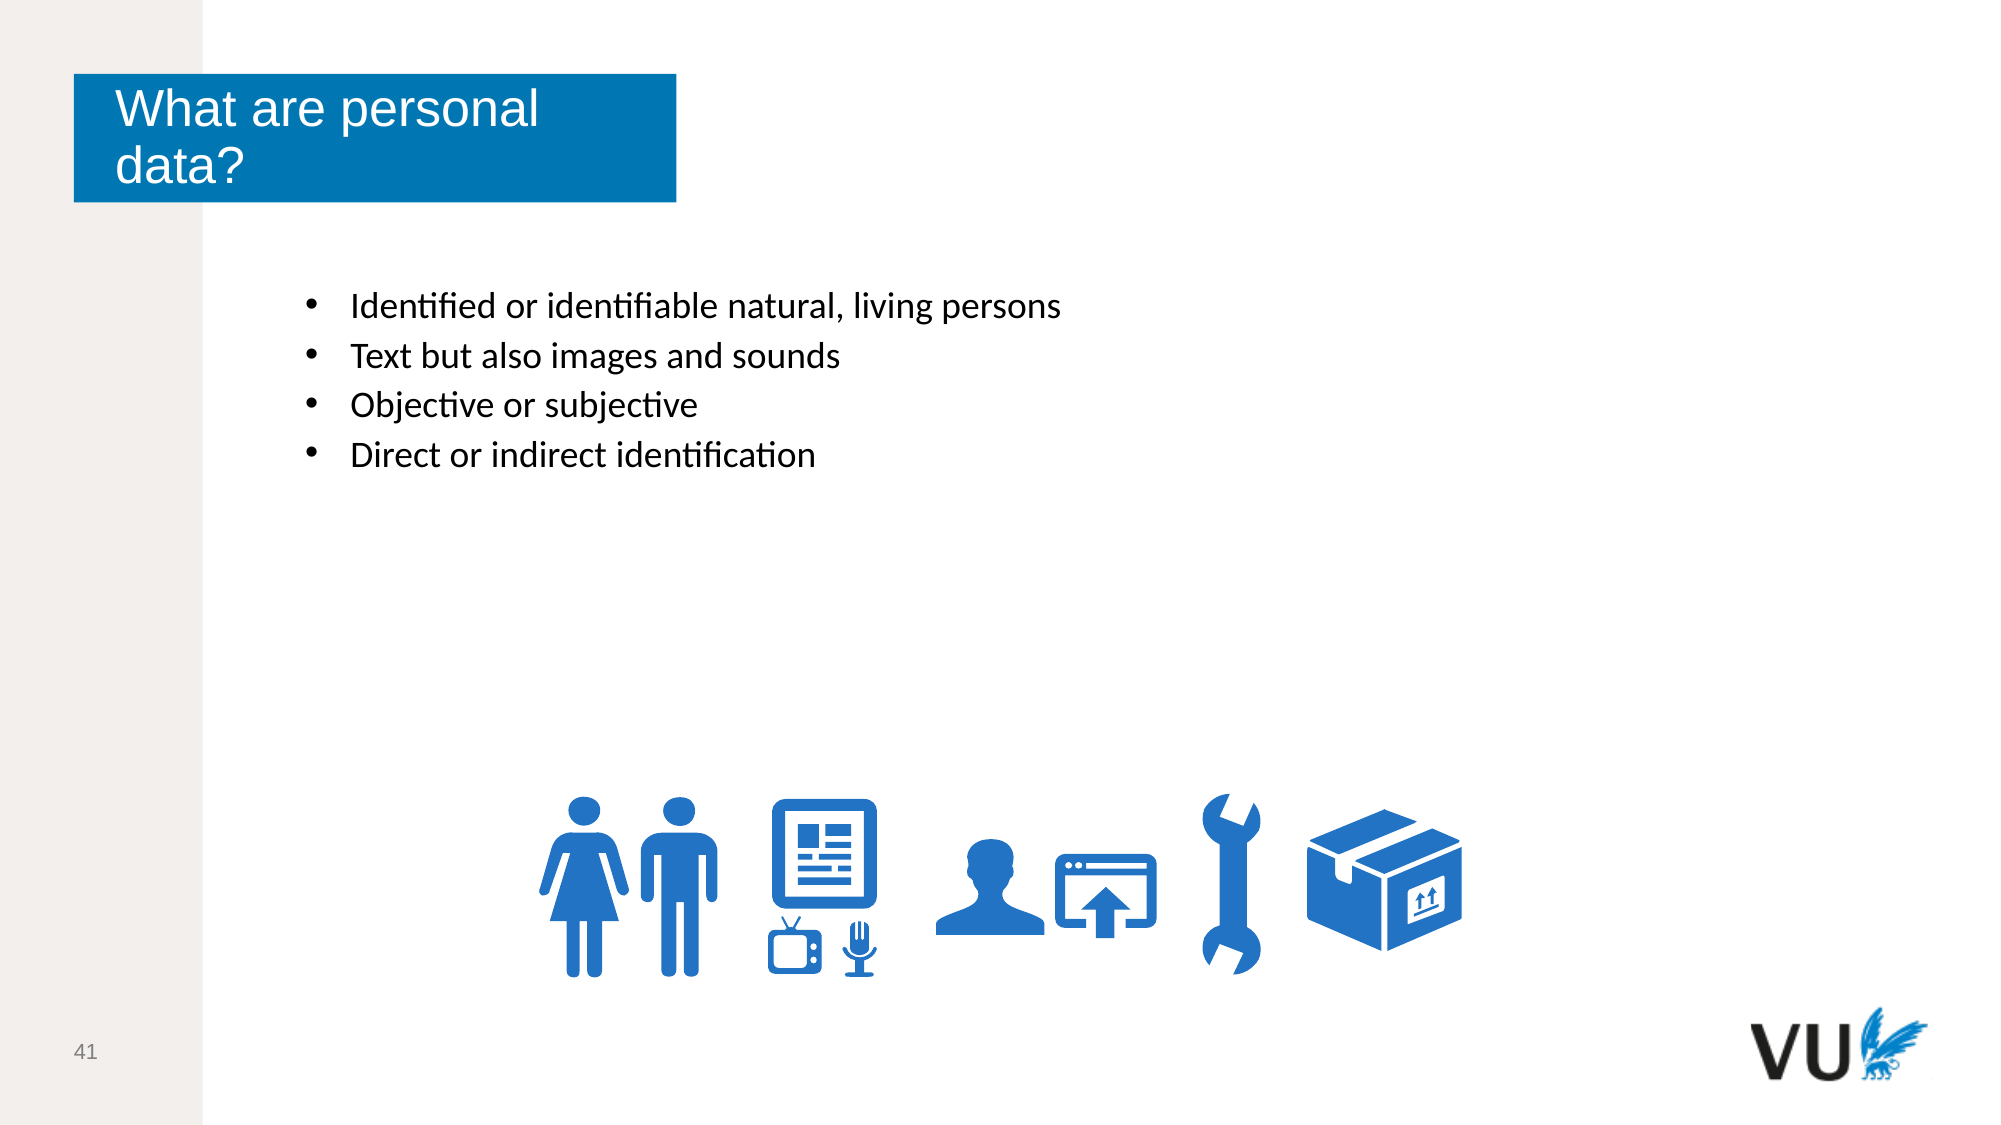

# What are personal data?
Identified or identifiable natural, living persons​
​Text but also images and sounds​
​Objective or subjective​
​Direct or indirect identification​

41